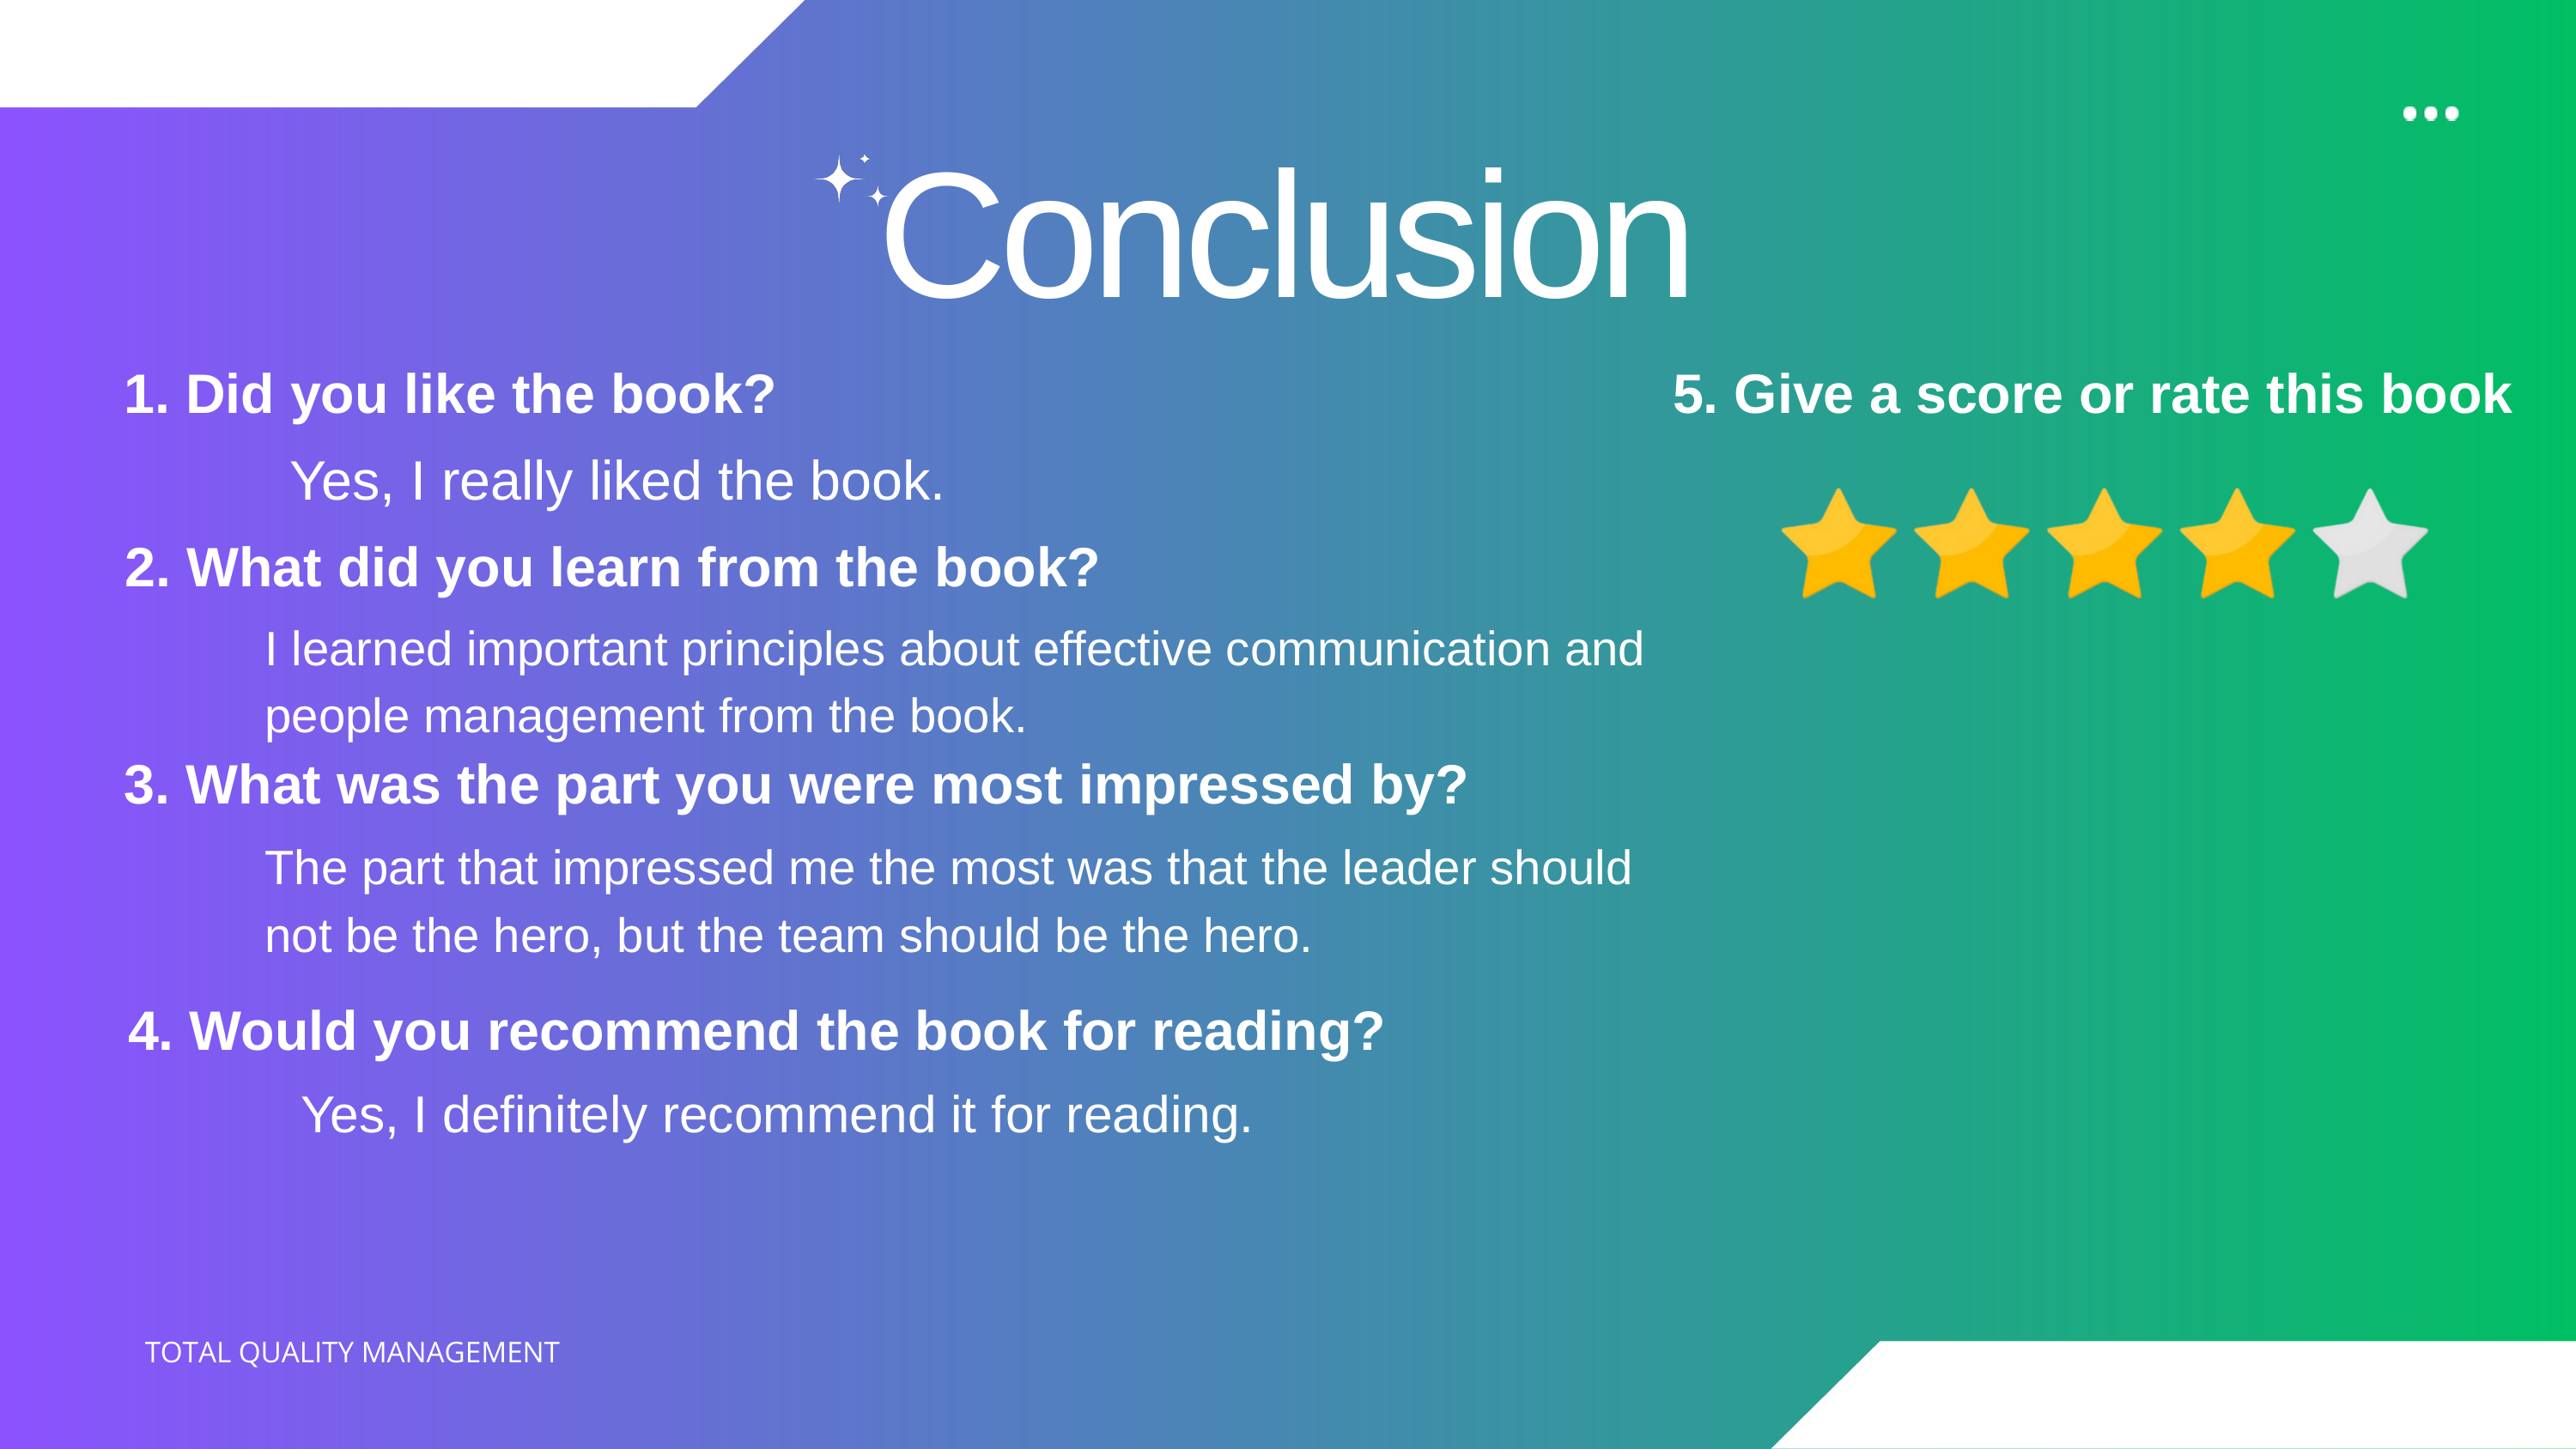

Conclusion

1. Did you like the book?
5. Give a score or rate this book
Yes, I really liked the book.

2. What did you learn from the book?
I learned important principles about effective communication and people management from the book.
3. What was the part you were most impressed by?
The part that impressed me the most was that the leader should not be the hero, but the team should be the hero.
4. Would you recommend the book for reading?
Yes, I definitely recommend it for reading.
TOTAL QUALITY MANAGEMENT